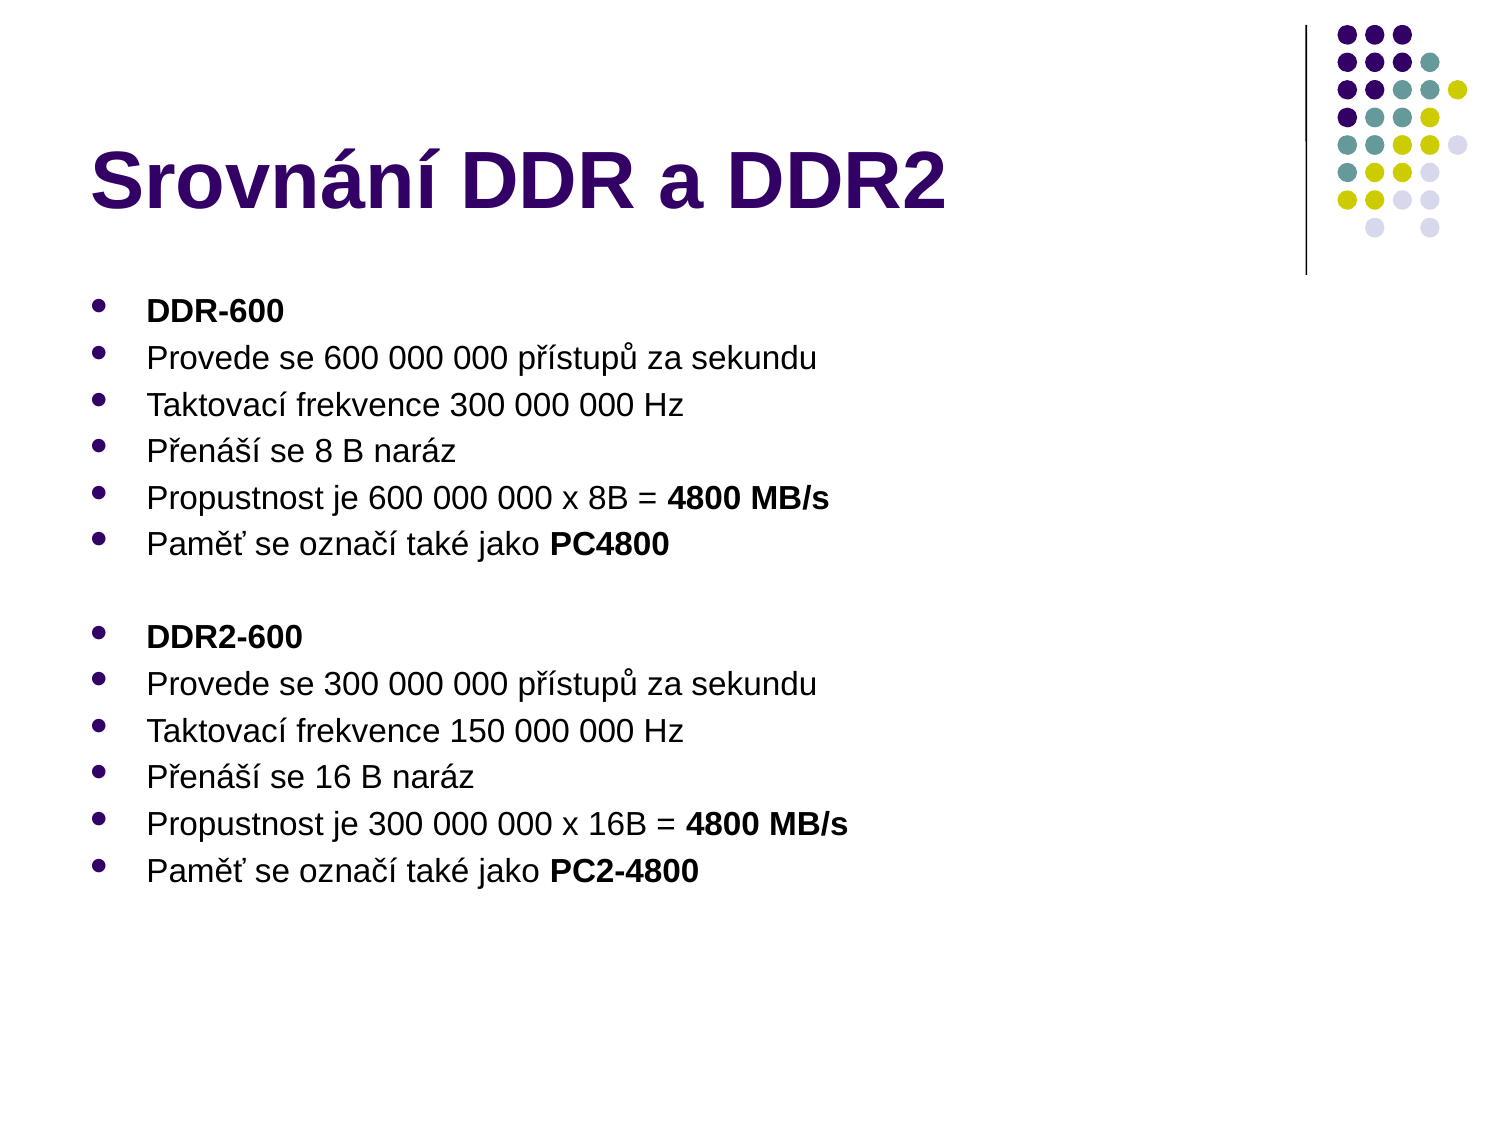

# Srovnání DDR a DDR2
DDR-600
Provede se 600 000 000 přístupů za sekundu
Taktovací frekvence 300 000 000 Hz
Přenáší se 8 B naráz
Propustnost je 600 000 000 x 8B = 4800 MB/s
Paměť se označí také jako PC4800

DDR2-600
Provede se 300 000 000 přístupů za sekundu
Taktovací frekvence 150 000 000 Hz
Přenáší se 16 B naráz
Propustnost je 300 000 000 x 16B = 4800 MB/s
Paměť se označí také jako PC2-4800